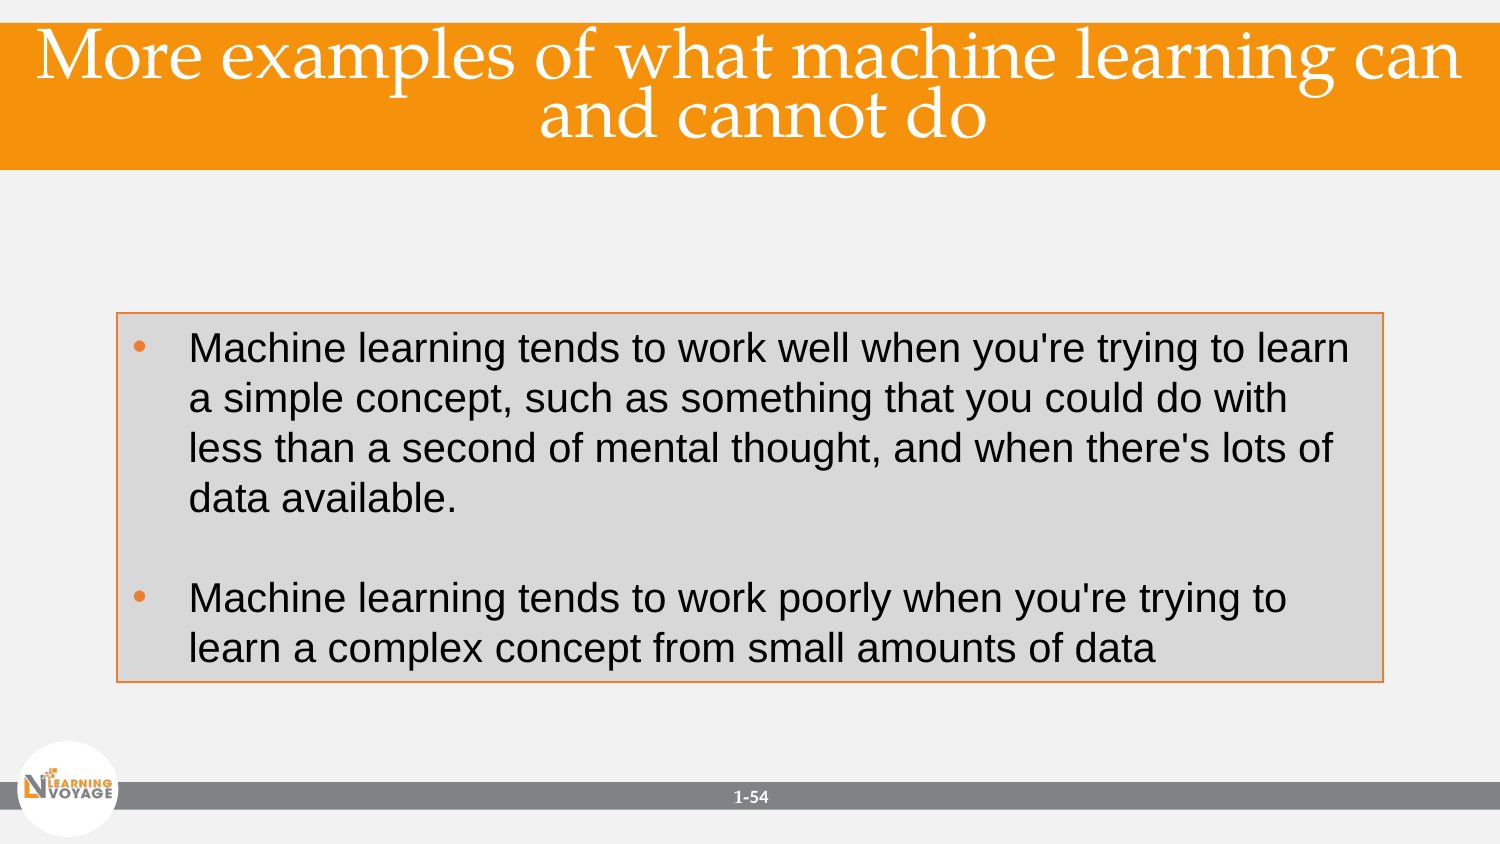

More examples of what machine learning can and cannot do
Machine learning tends to work well when you're trying to learn a simple concept, such as something that you could do with less than a second of mental thought, and when there's lots of data available.

Machine learning tends to work poorly when you're trying to learn a complex concept from small amounts of data
1-54